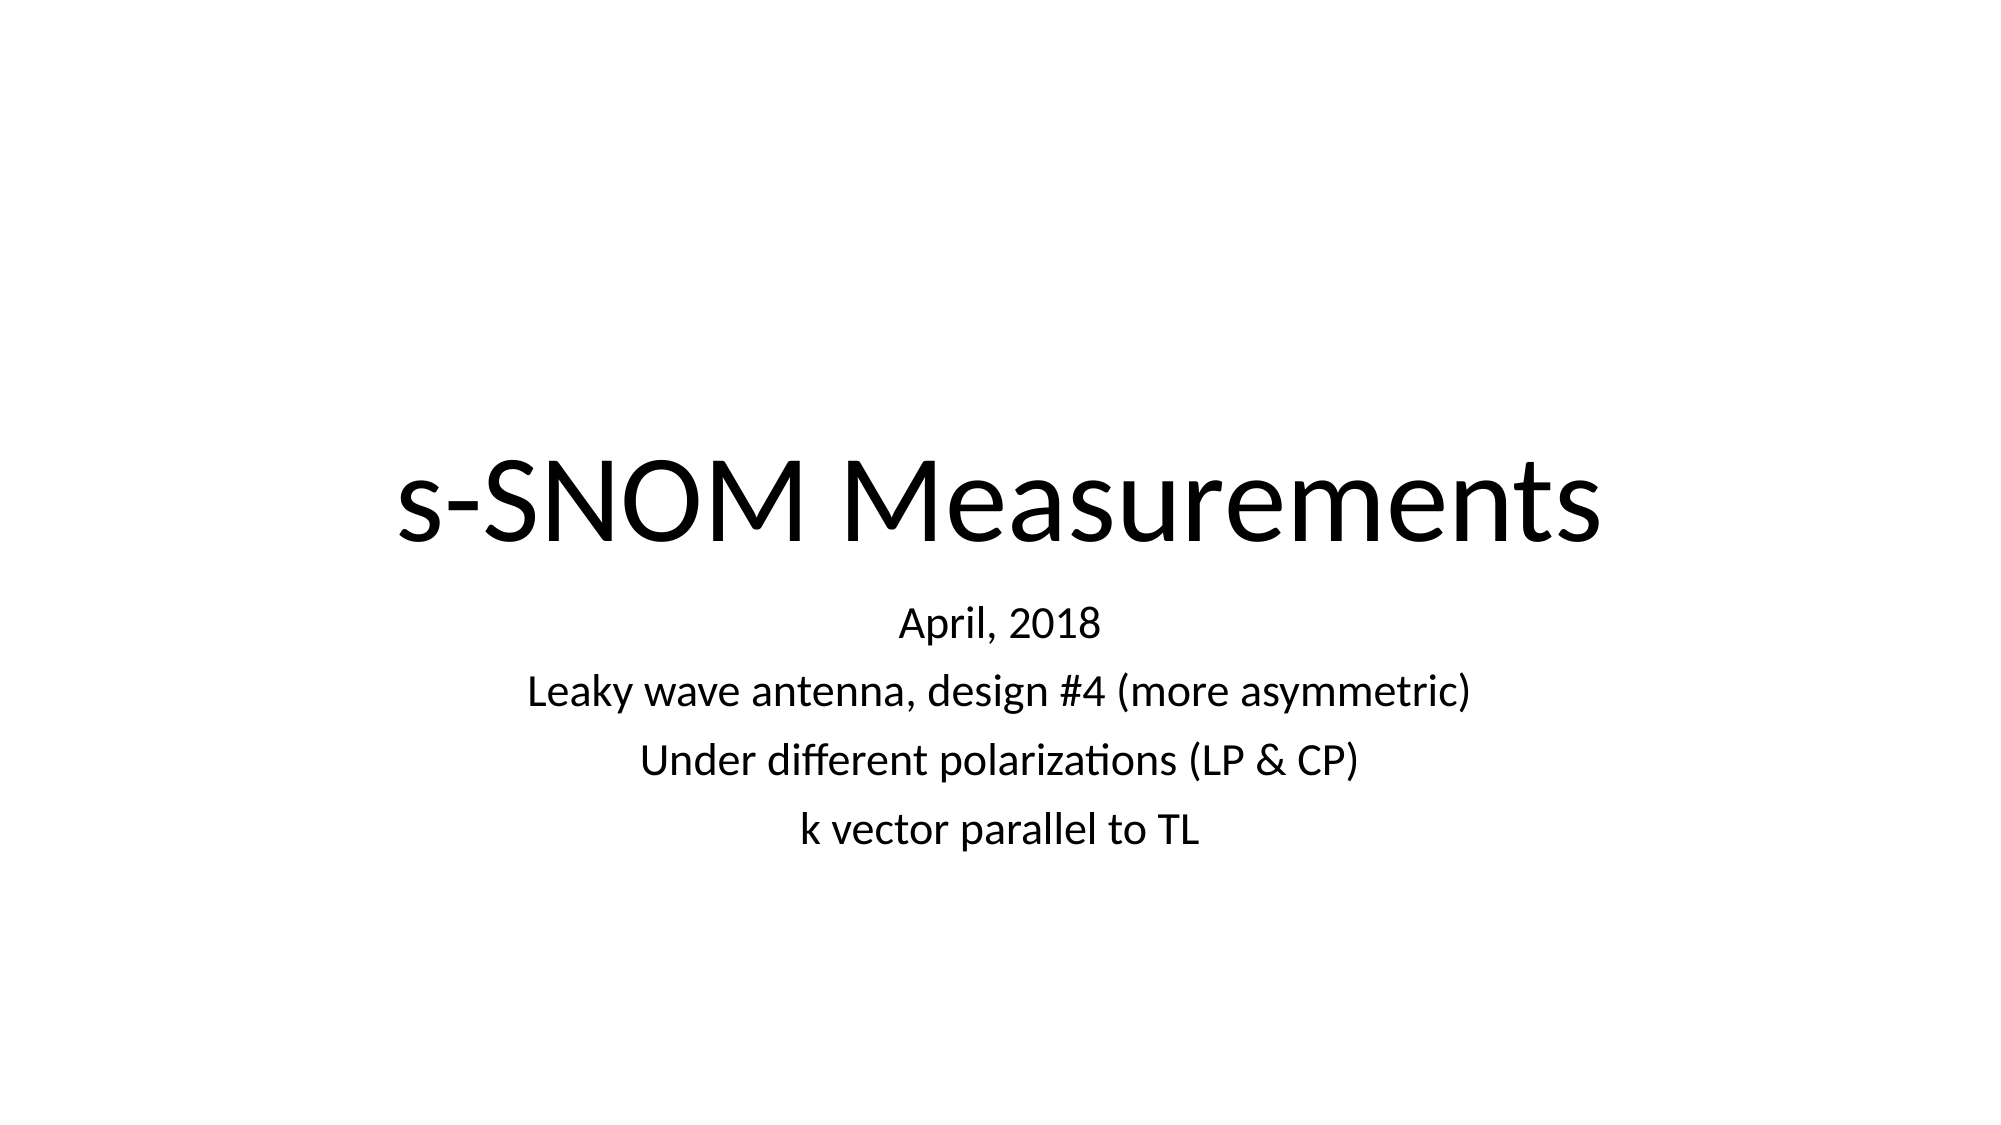

# s-SNOM Measurements
April, 2018
Leaky wave antenna, design #4 (more asymmetric)
Under different polarizations (LP & CP)
k vector parallel to TL